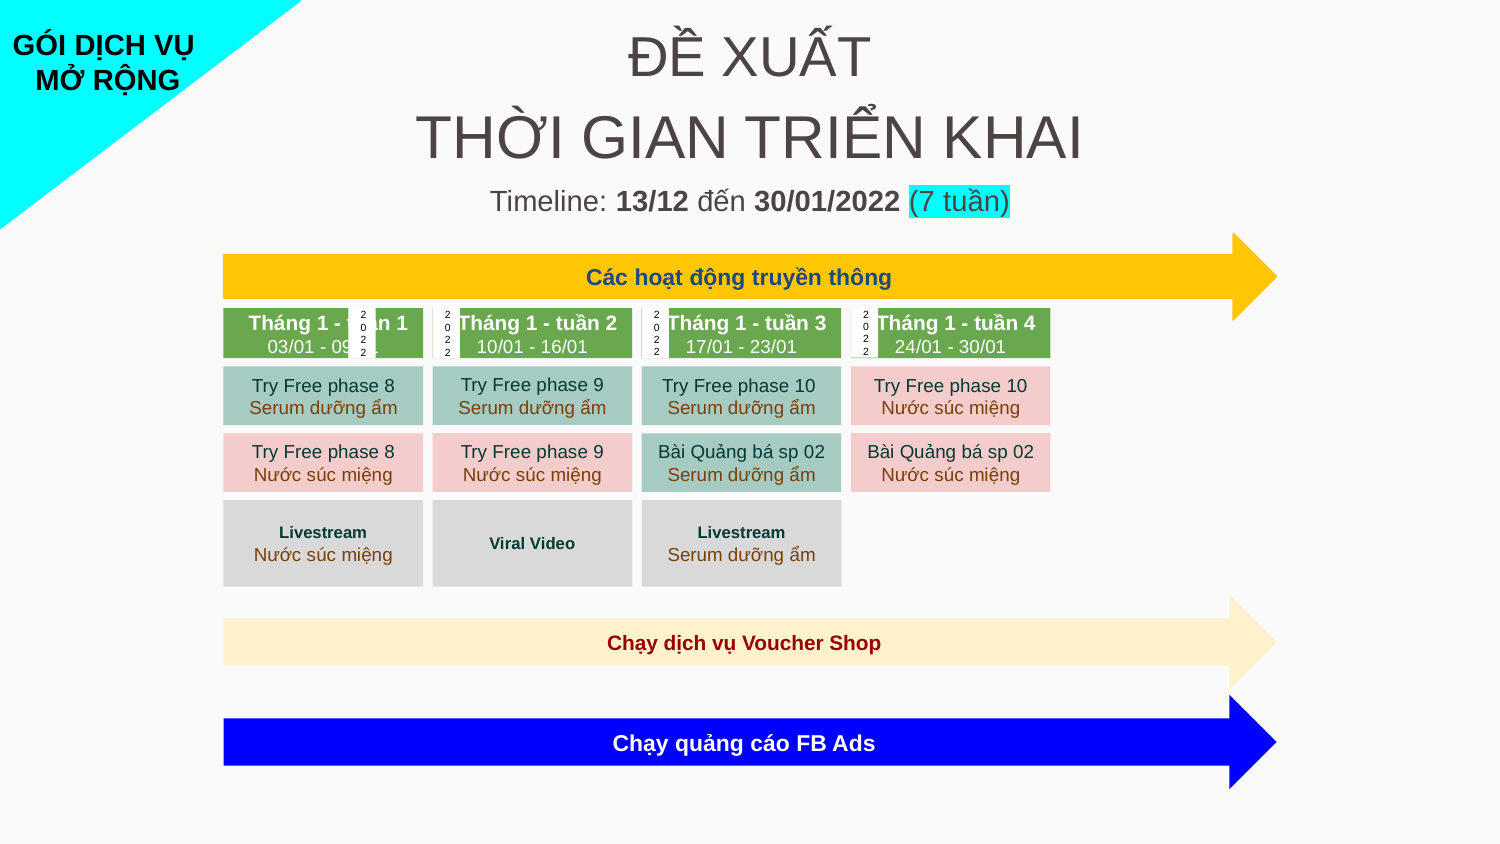

GÓI DỊCH VỤ
MỞ RỘNG
ĐỀ XUẤT
THỜI GIAN TRIỂN KHAI
Timeline: 13/12 đến 30/01/2022 (7 tuần)
Các hoạt động truyền thông
2
0
2
2
2
0
2
2
Tháng 1 - tuần 1
03/01 - 09/01
2
0
2
2
Tháng 1 - tuần 2
10/01 - 16/01
2
0
2
2
Tháng 1 - tuần 3
17/01 - 23/01
Tháng 1 - tuần 4
24/01 - 30/01
Try Free phase 9
Serum dưỡng ẩm
Try Free phase 10
Nước súc miệng
Try Free phase 8
Serum dưỡng ẩm
Try Free phase 10
Serum dưỡng ẩm
Try Free phase 9
Nước súc miệng
Bài Quảng bá sp 02
Nước súc miệng
Bài Quảng bá sp 02
Serum dưỡng ẩm
Try Free phase 8
Nước súc miệng
Viral Video
Livestream
Serum dưỡng ẩm
Livestream
Nước súc miệng
Chạy dịch vụ Voucher Shop
Chạy quảng cáo FB Ads